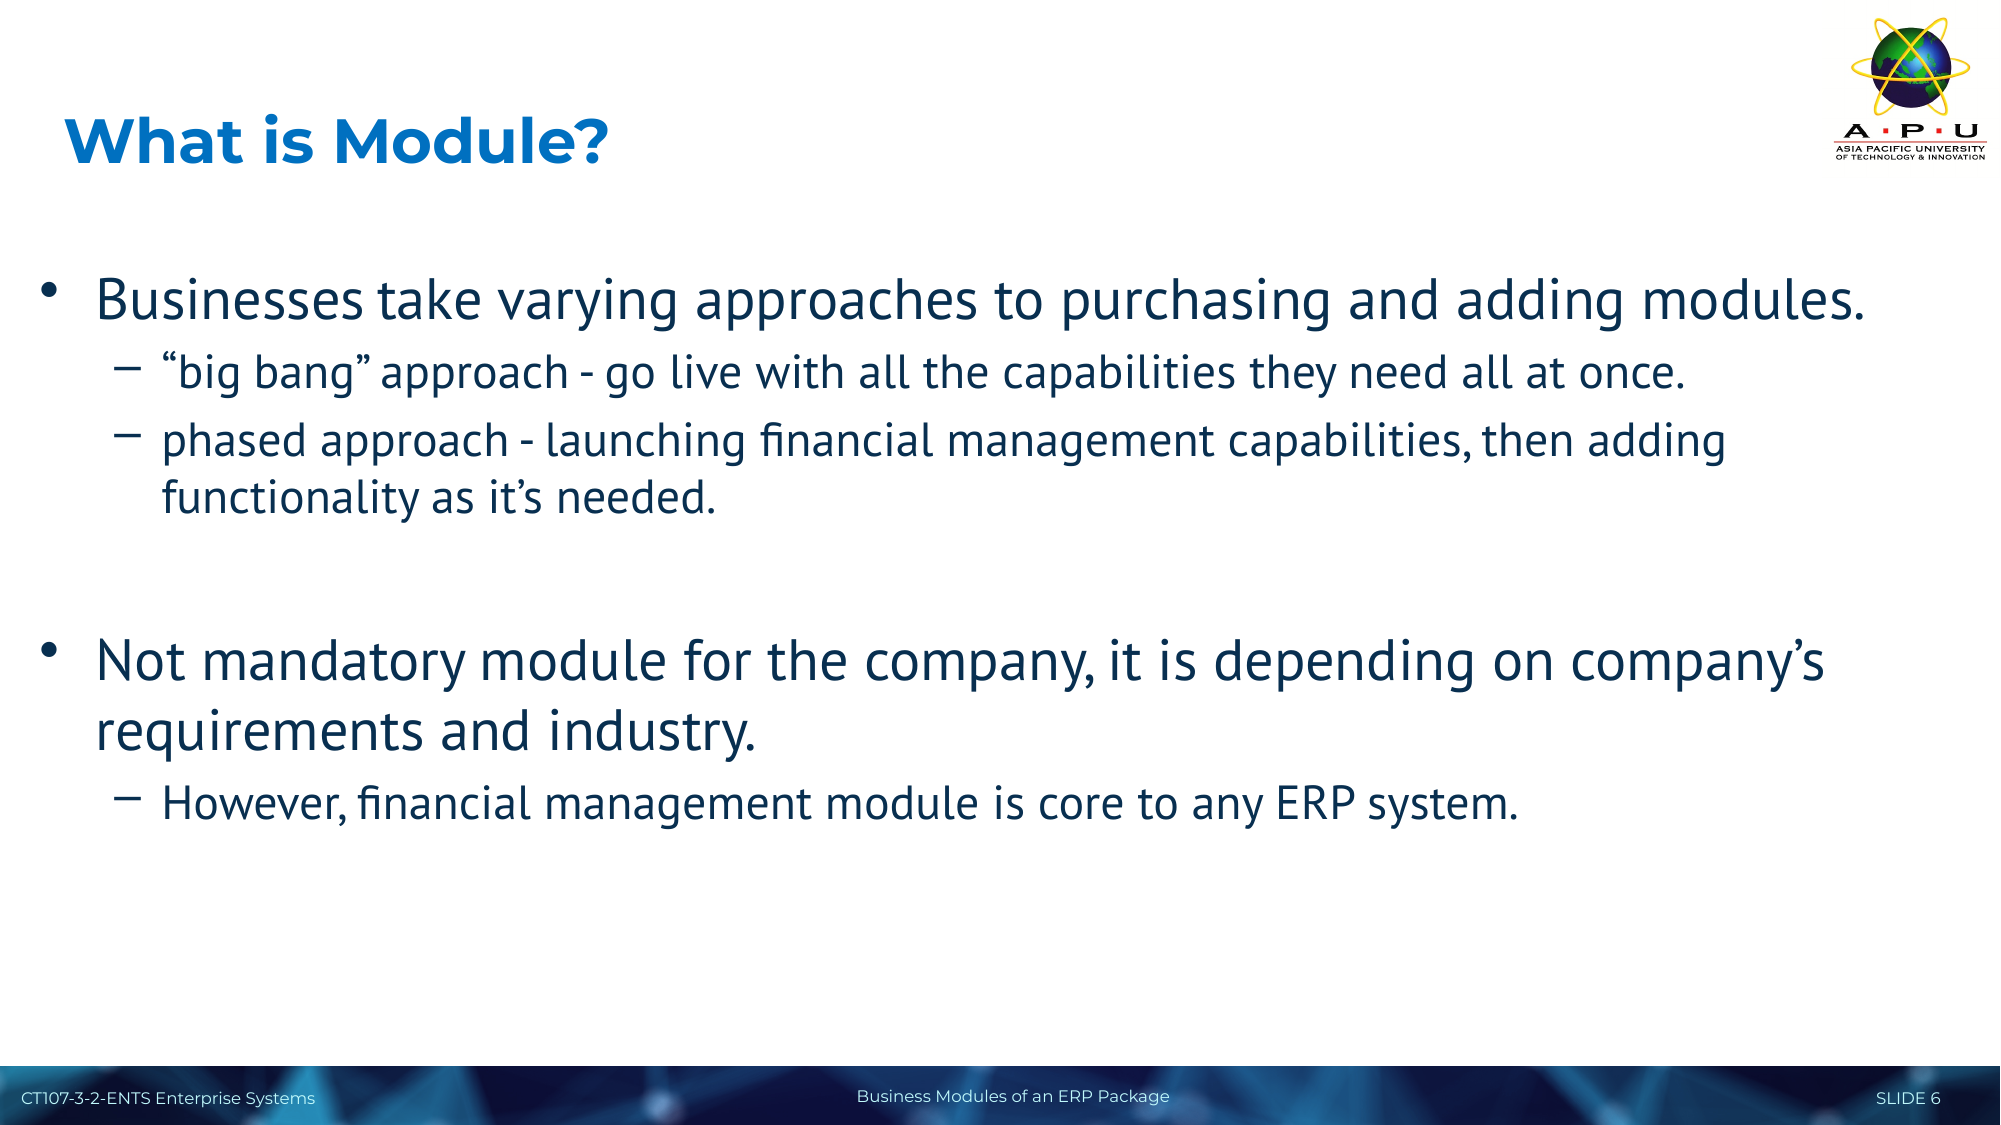

# What is Module?
Businesses take varying approaches to purchasing and adding modules.
“big bang” approach - go live with all the capabilities they need all at once.
phased approach - launching financial management capabilities, then adding functionality as it’s needed.

Not mandatory module for the company, it is depending on company’s requirements and industry.
However, financial management module is core to any ERP system.